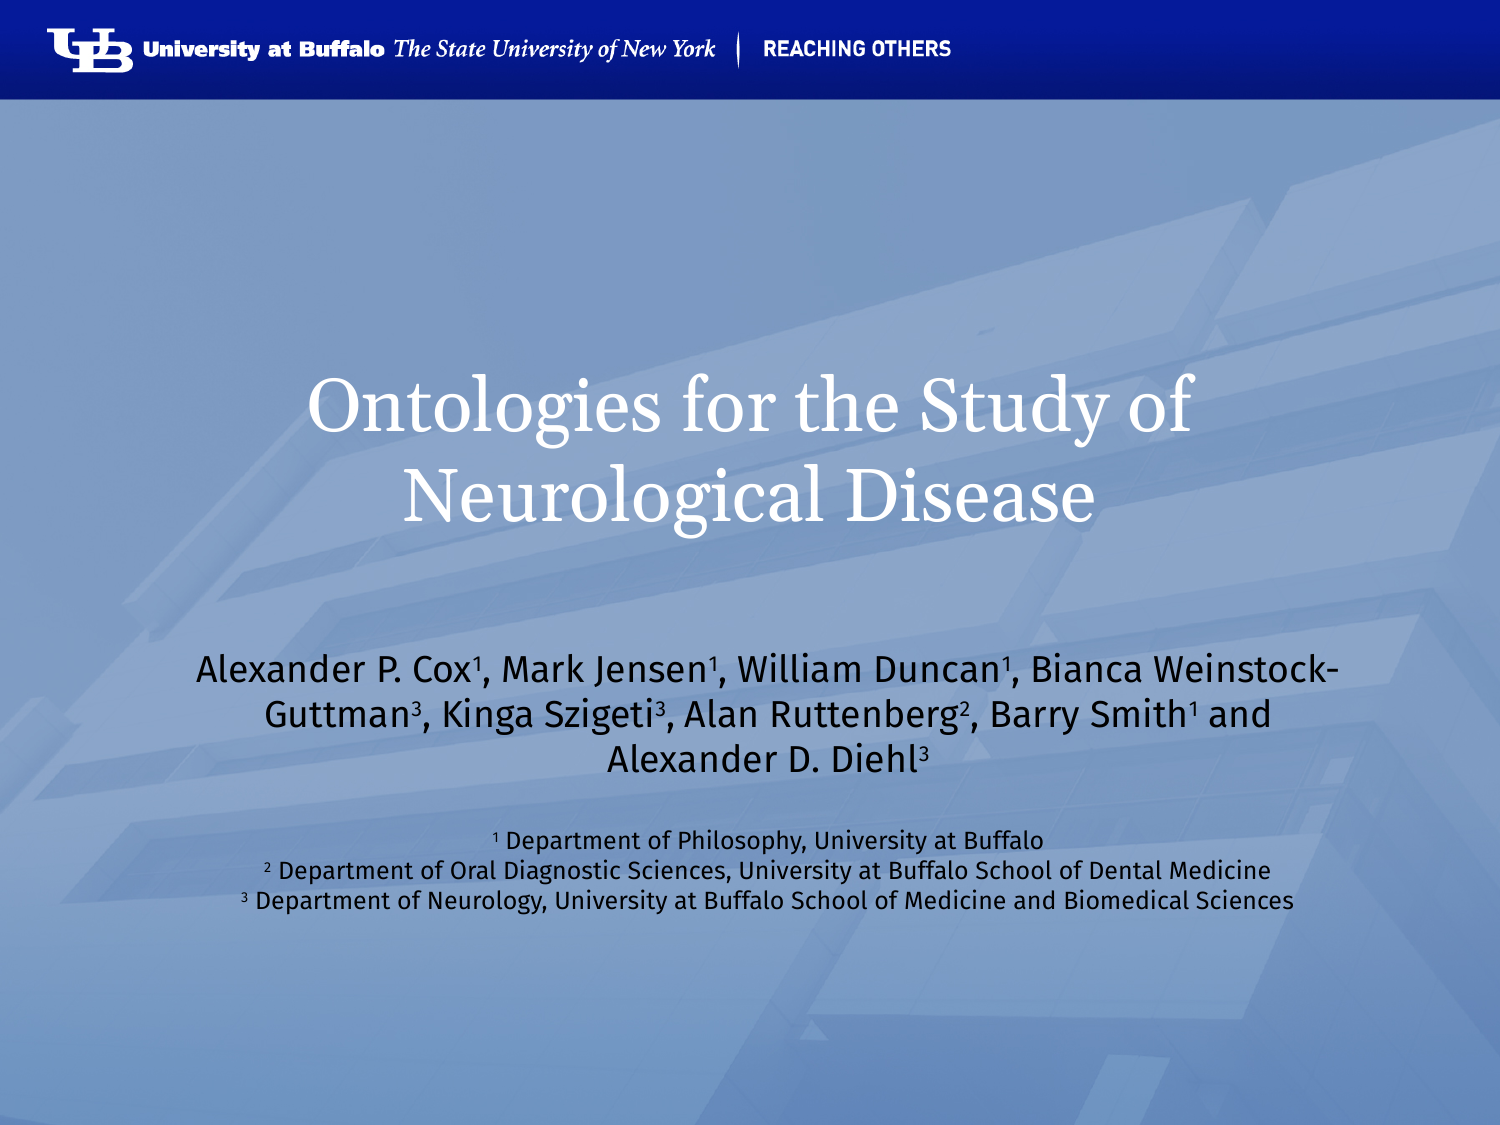

# Ontologies for the Study of Neurological Disease
Alexander P. Cox1, Mark Jensen1, William Duncan1, Bianca Weinstock-Guttman3, Kinga Szigeti3, Alan Ruttenberg2, Barry Smith1 and Alexander D. Diehl3

1 Department of Philosophy, University at Buffalo
2 Department of Oral Diagnostic Sciences, University at Buffalo School of Dental Medicine
3 Department of Neurology, University at Buffalo School of Medicine and Biomedical Sciences